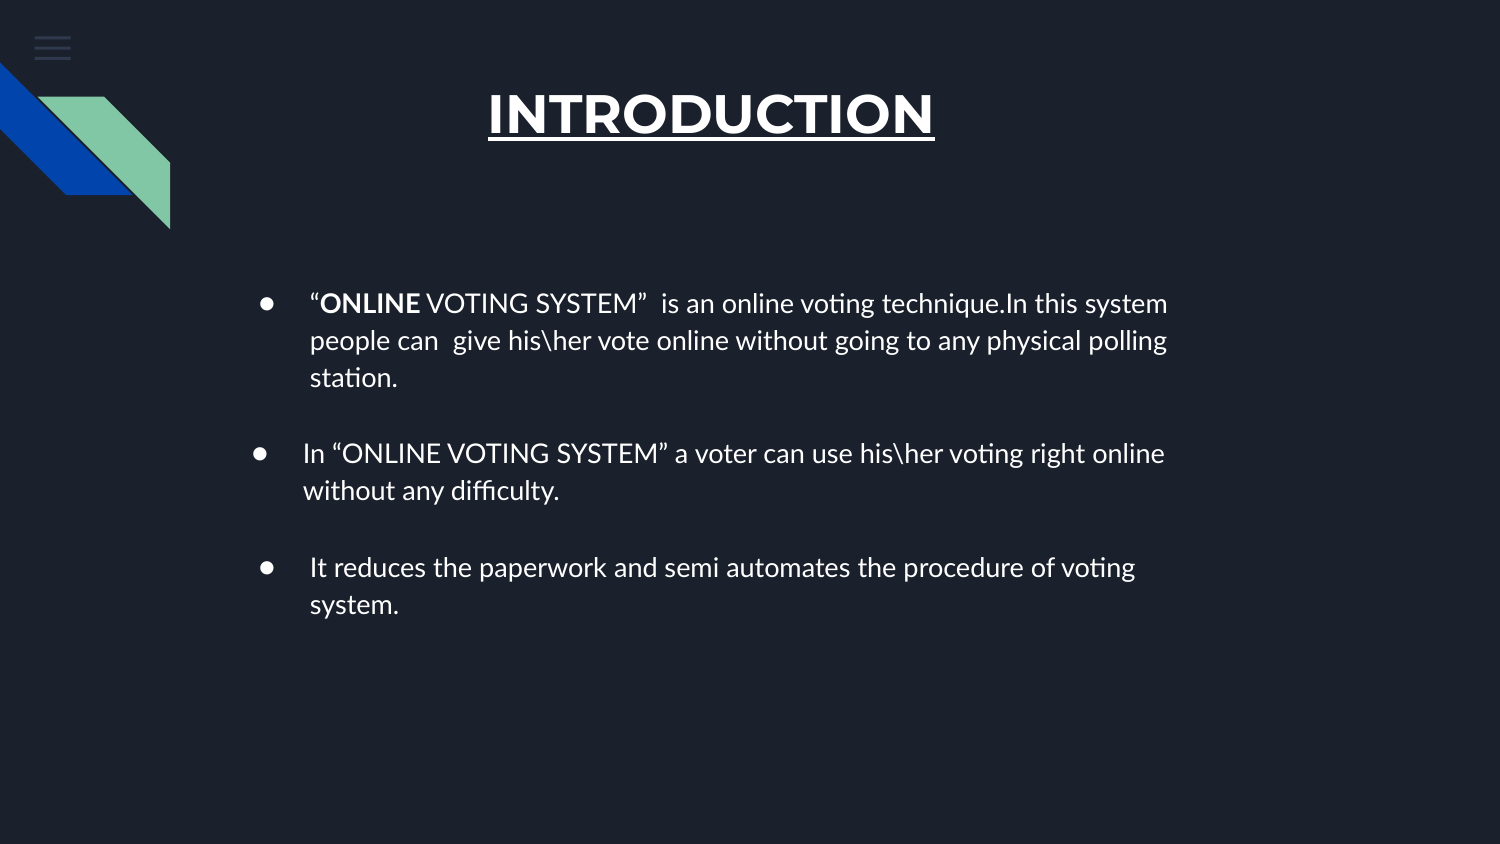

# INTRODUCTION
“ONLINE VOTING SYSTEM”  is an online voting technique.In this system people can  give his\her vote online without going to any physical polling station.
In “ONLINE VOTING SYSTEM” a voter can use his\her voting right online without any difficulty.
It reduces the paperwork and semi automates the procedure of voting system.